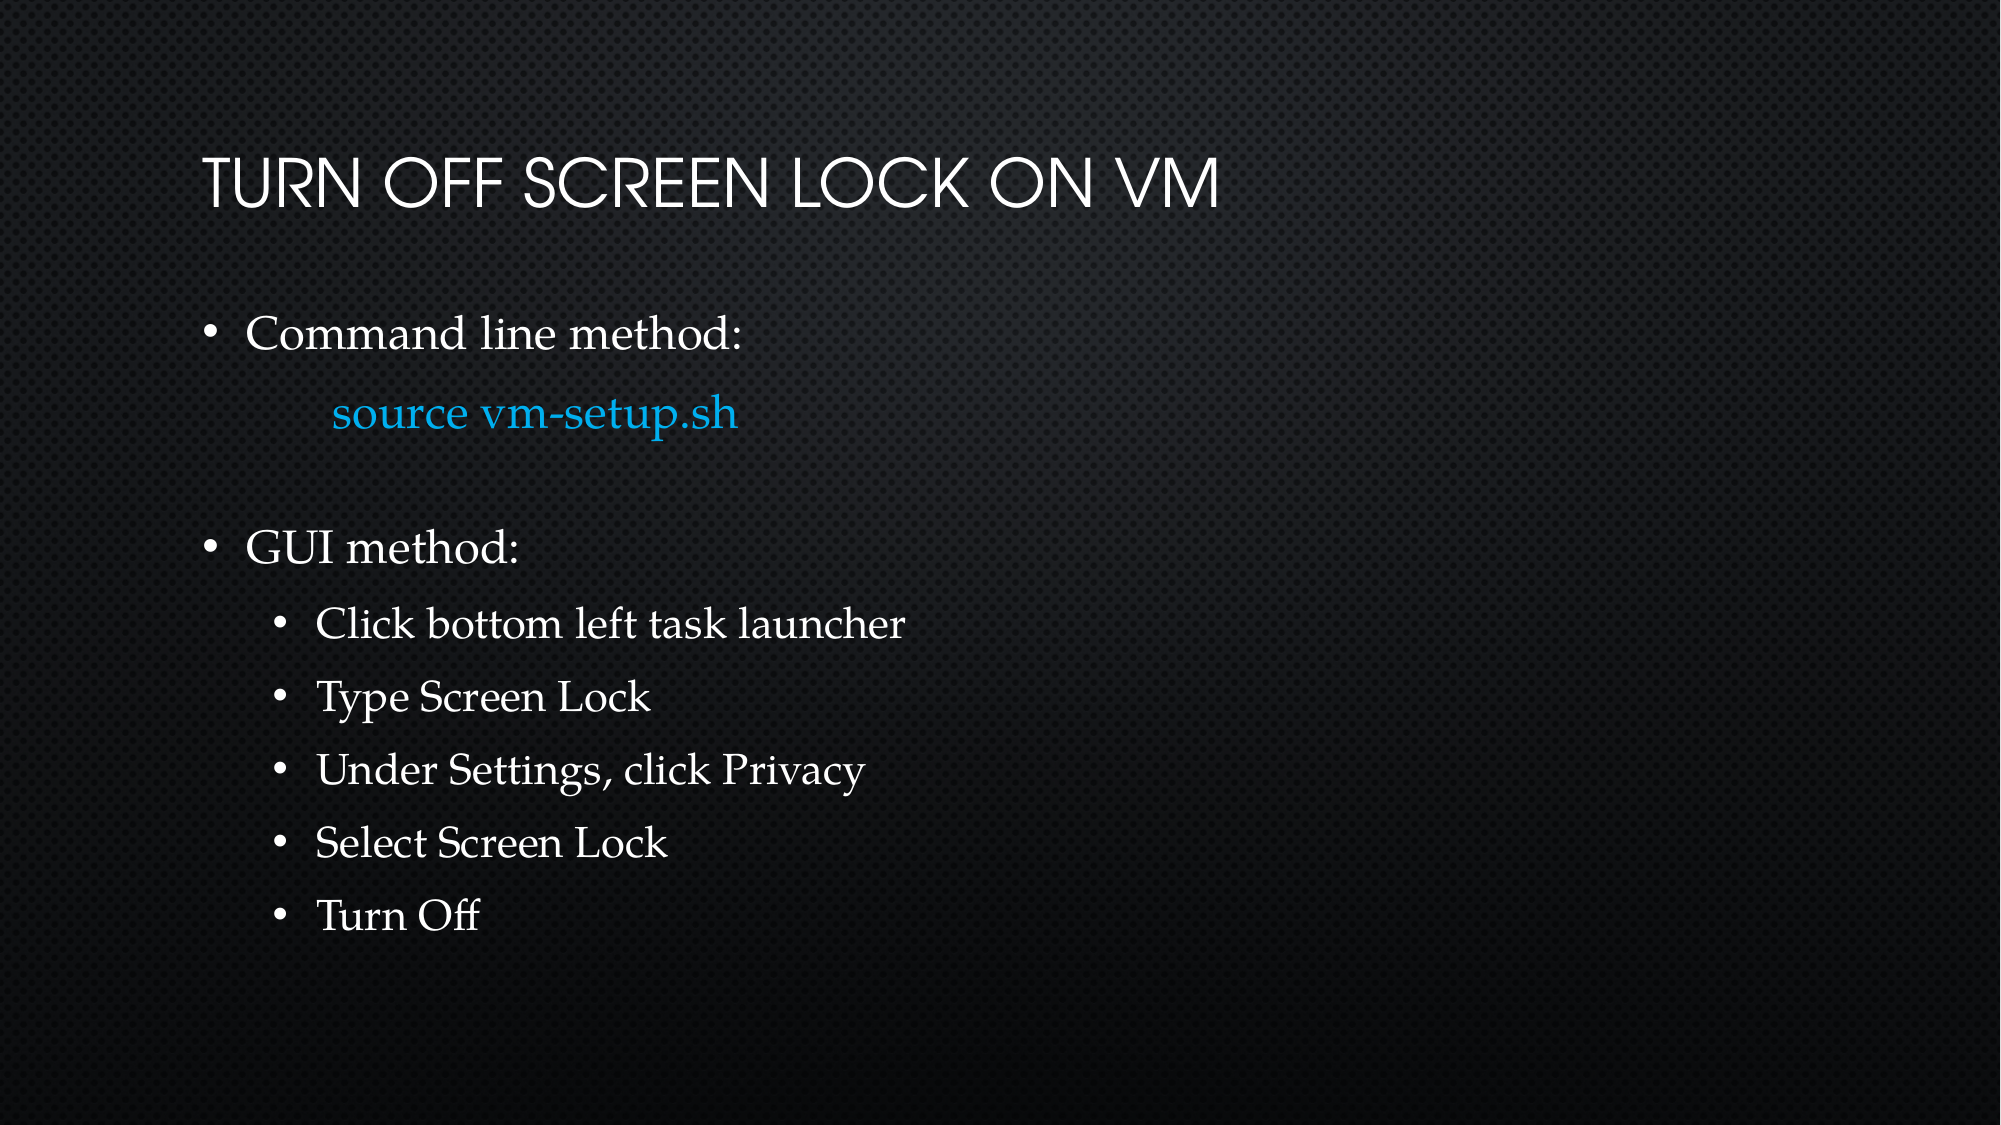

# Turn Off Screen Lock on VM
Command line method:
	source vm-setup.sh
GUI method:
Click bottom left task launcher
Type Screen Lock
Under Settings, click Privacy
Select Screen Lock
Turn Off